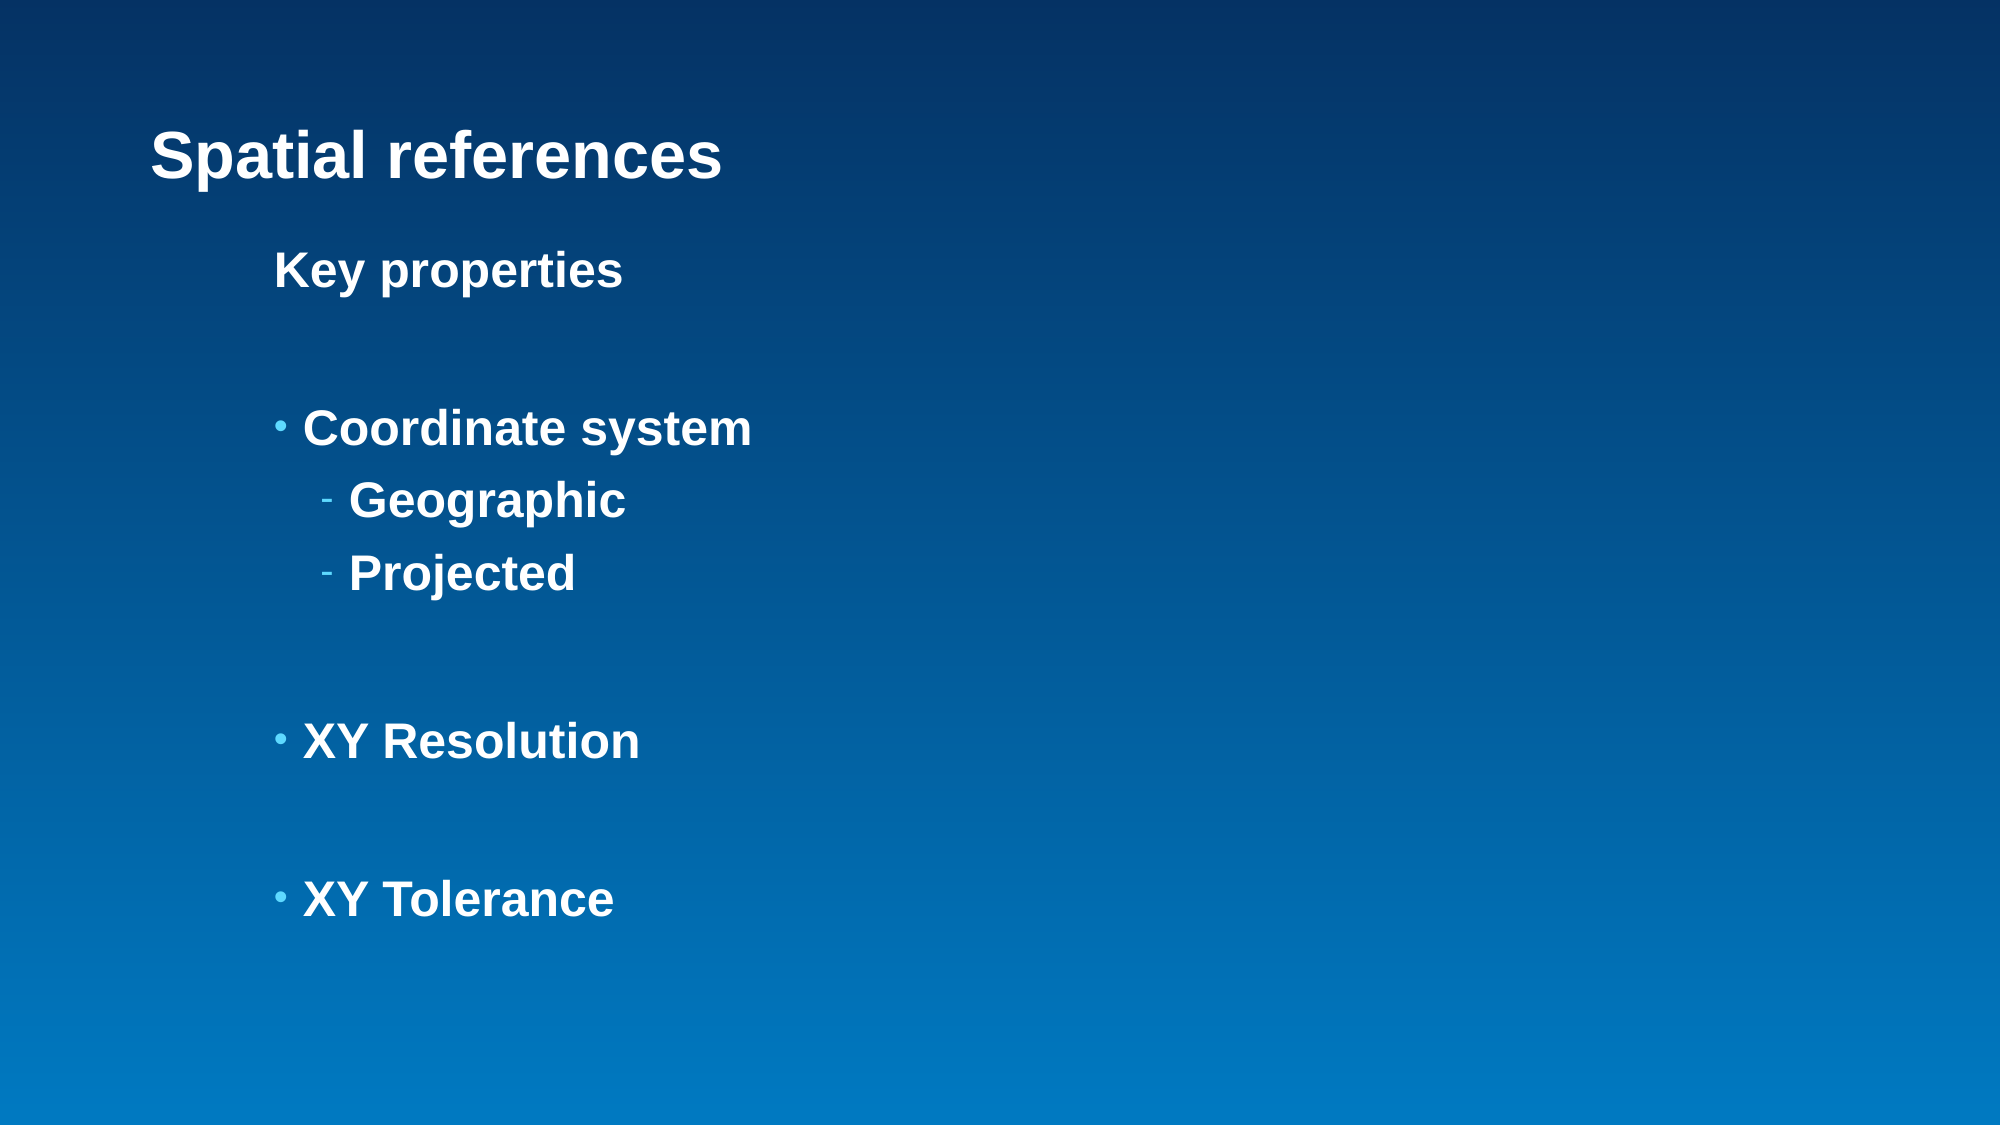

# Spatial references
Key properties

Coordinate system
Geographic
Projected

XY Resolution

XY Tolerance